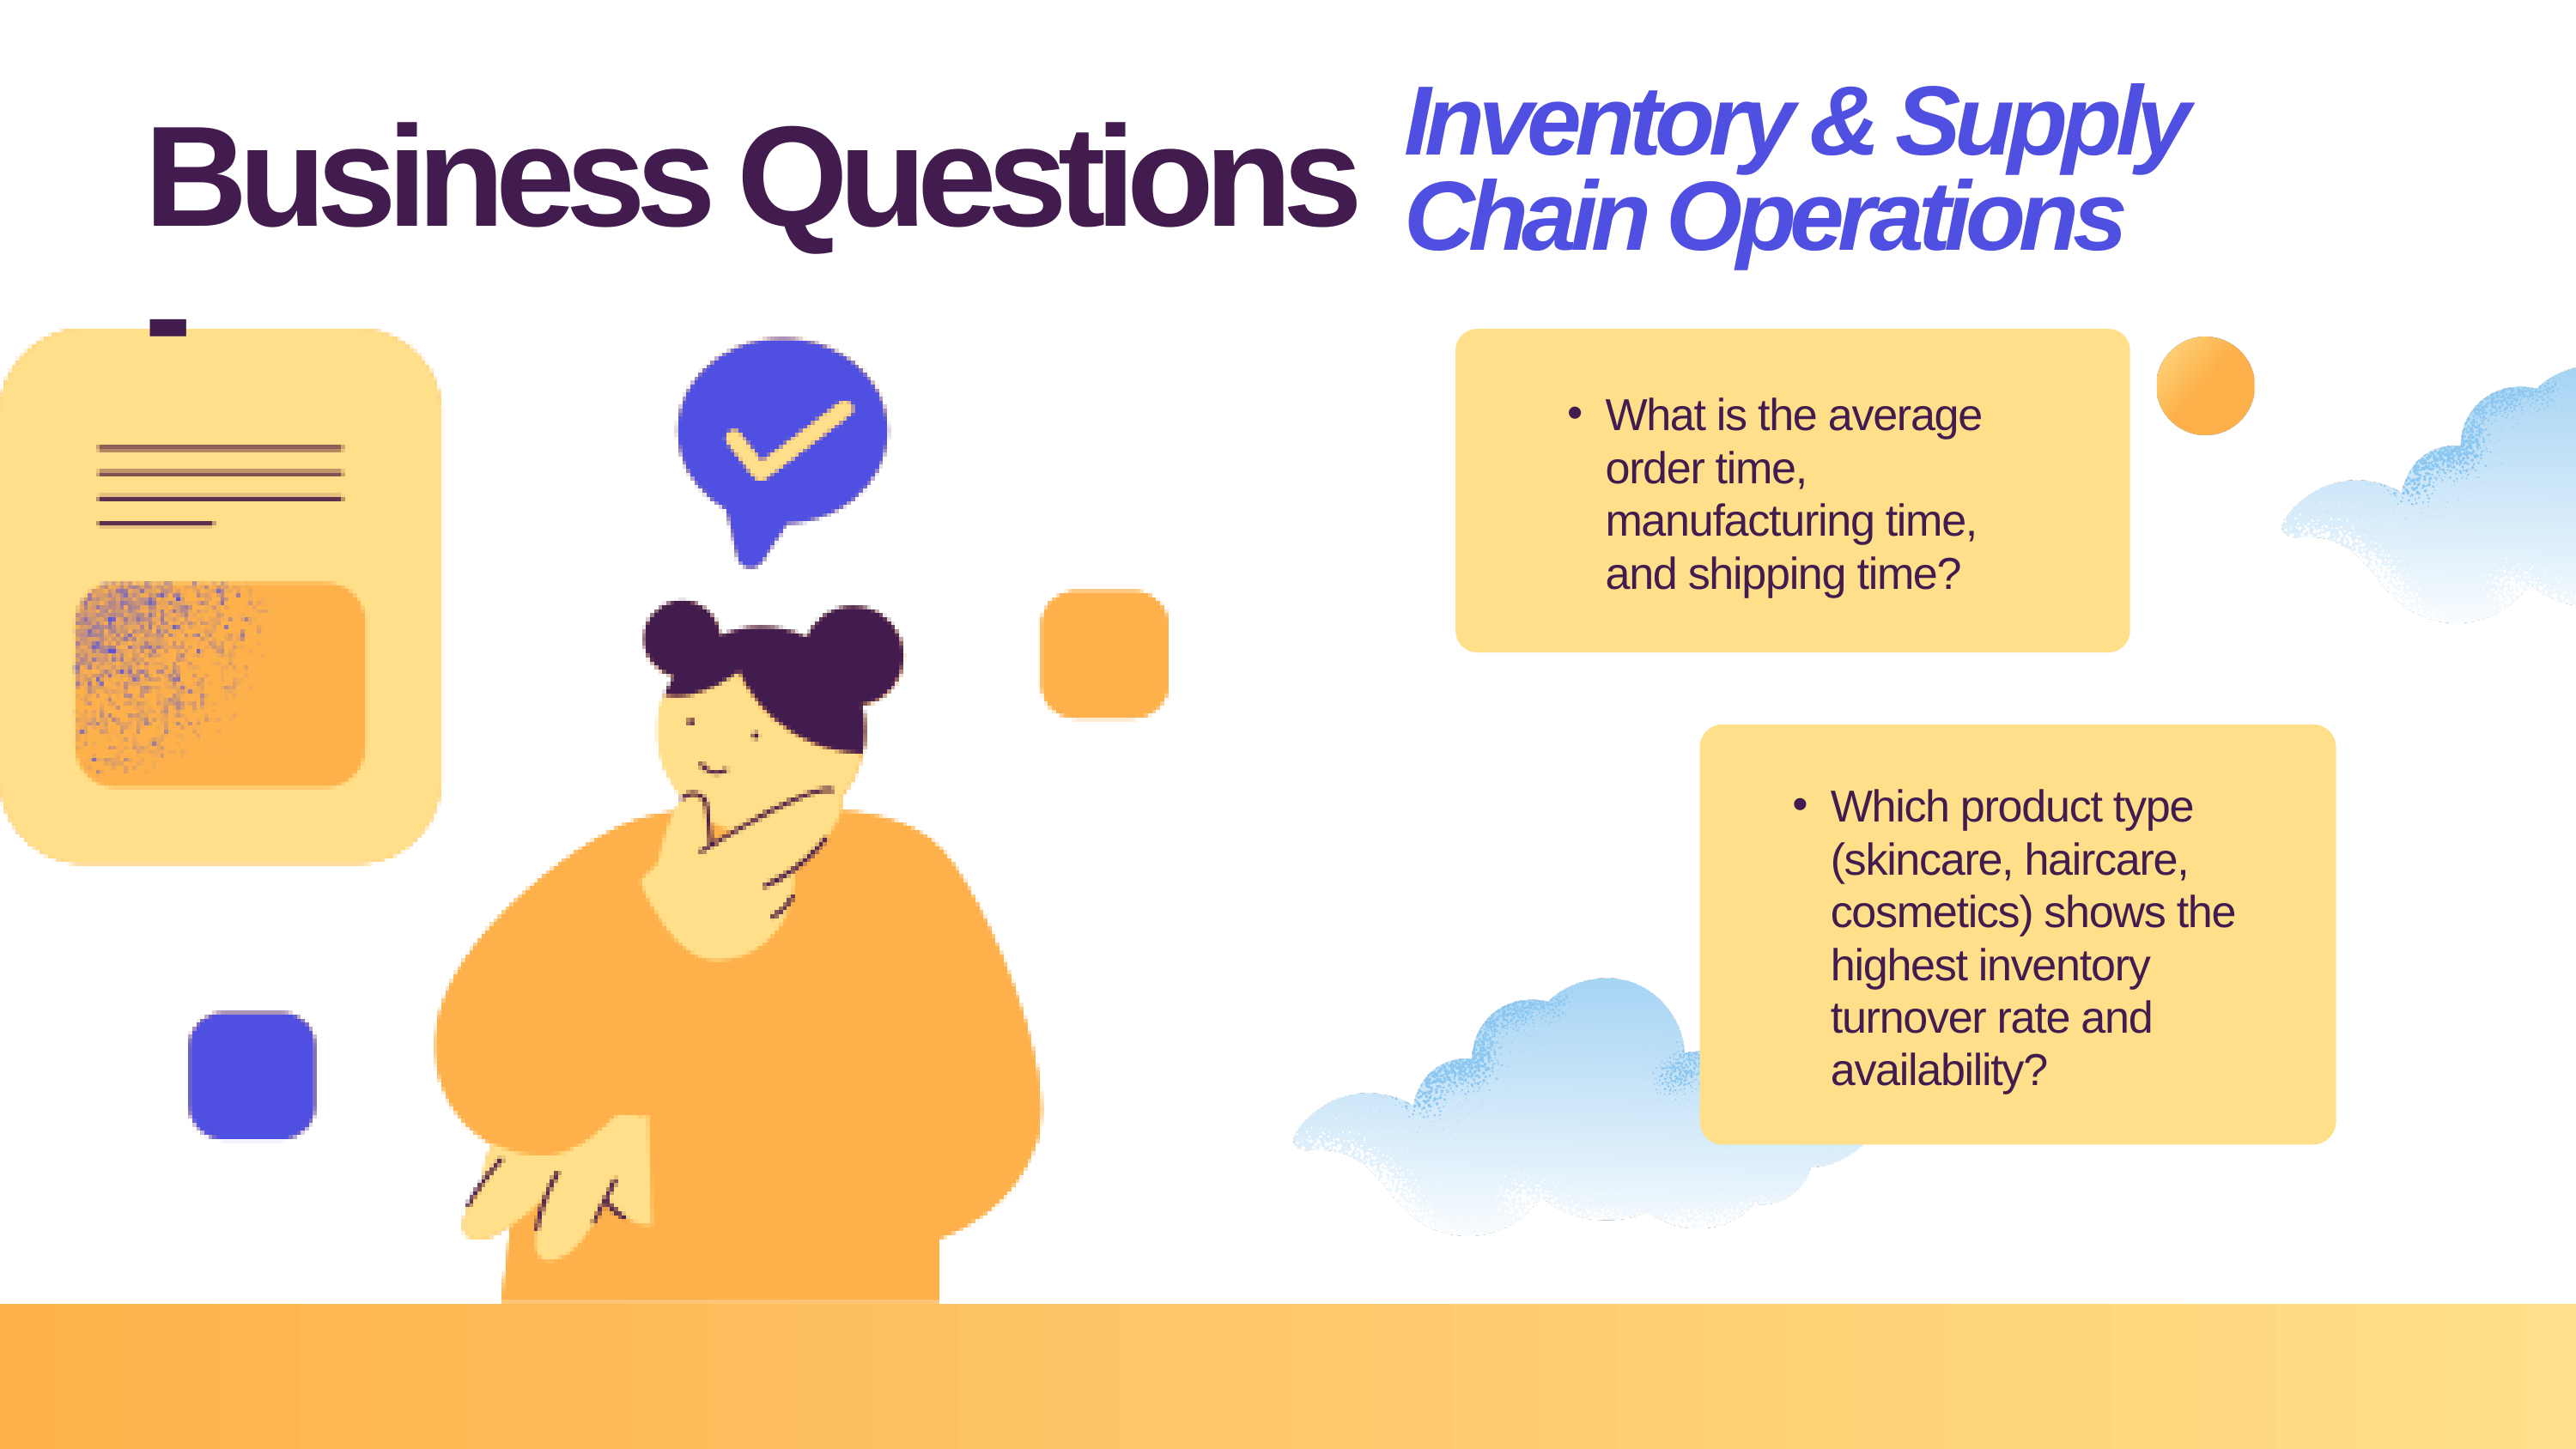

Inventory & Supply Chain Operations
Business Questions -

What is the average order time, manufacturing time, and shipping time?

Which product type (skincare, haircare, cosmetics) shows the highest inventory turnover rate and availability?